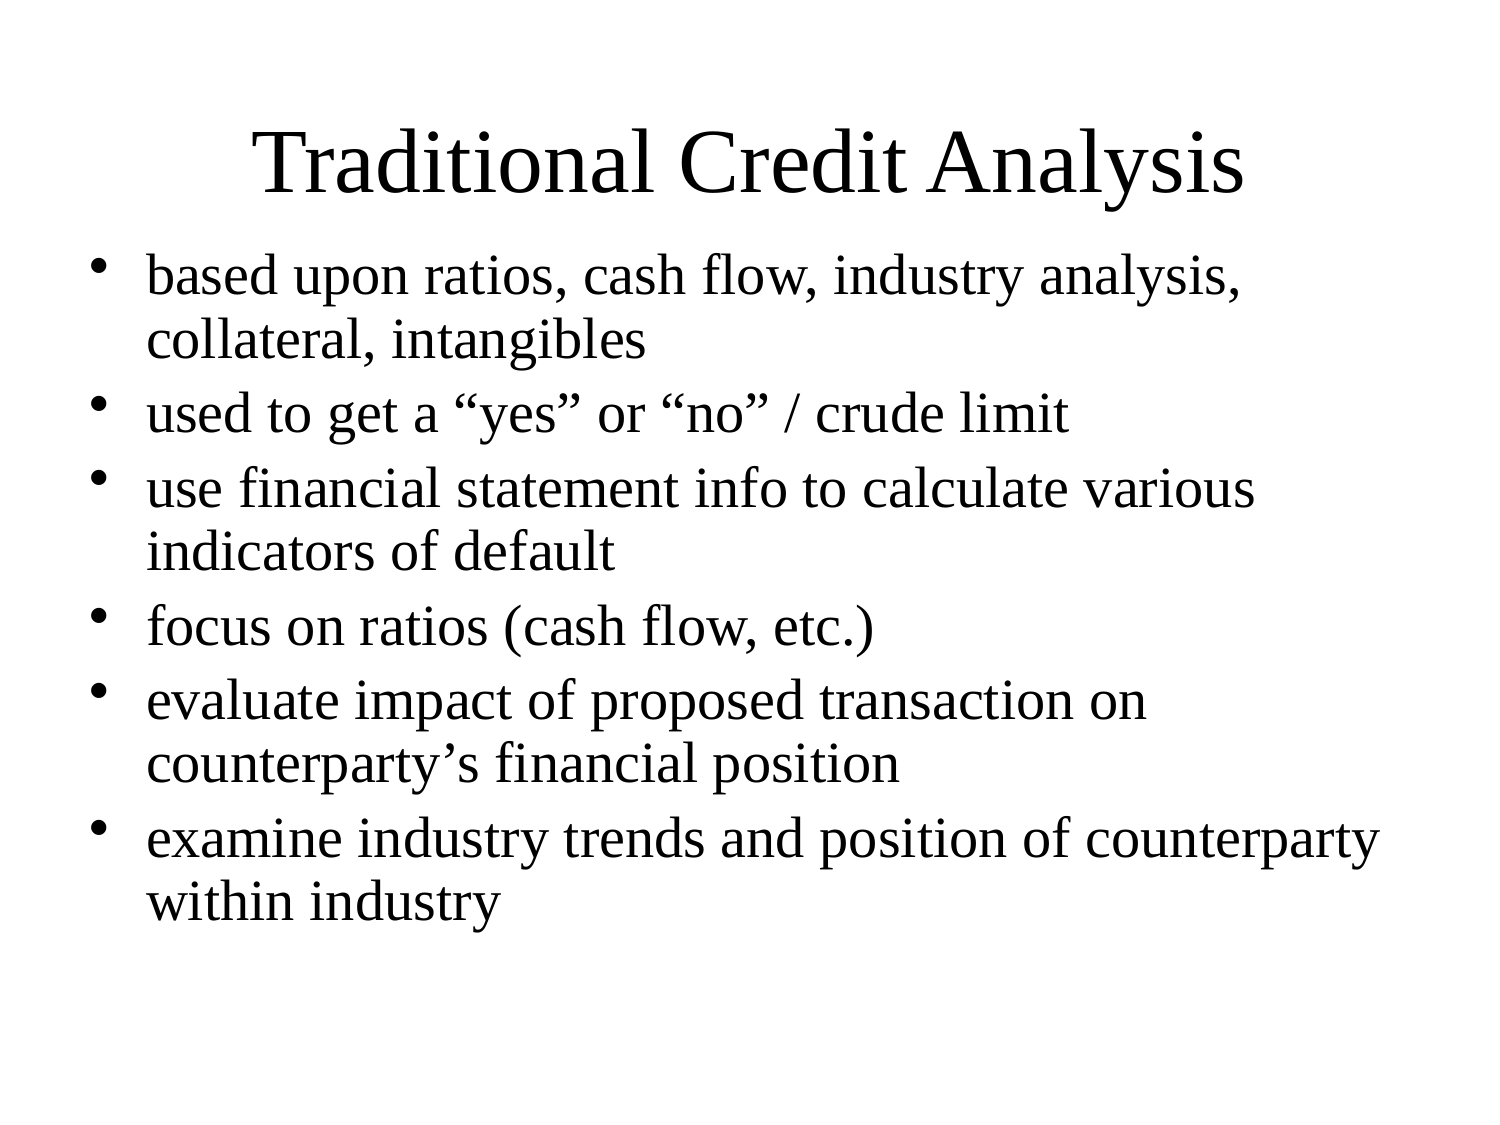

# Traditional Credit Analysis
based upon ratios, cash flow, industry analysis, collateral, intangibles
used to get a “yes” or “no” / crude limit
use financial statement info to calculate various indicators of default
focus on ratios (cash flow, etc.)
evaluate impact of proposed transaction on counterparty’s financial position
examine industry trends and position of counterparty within industry